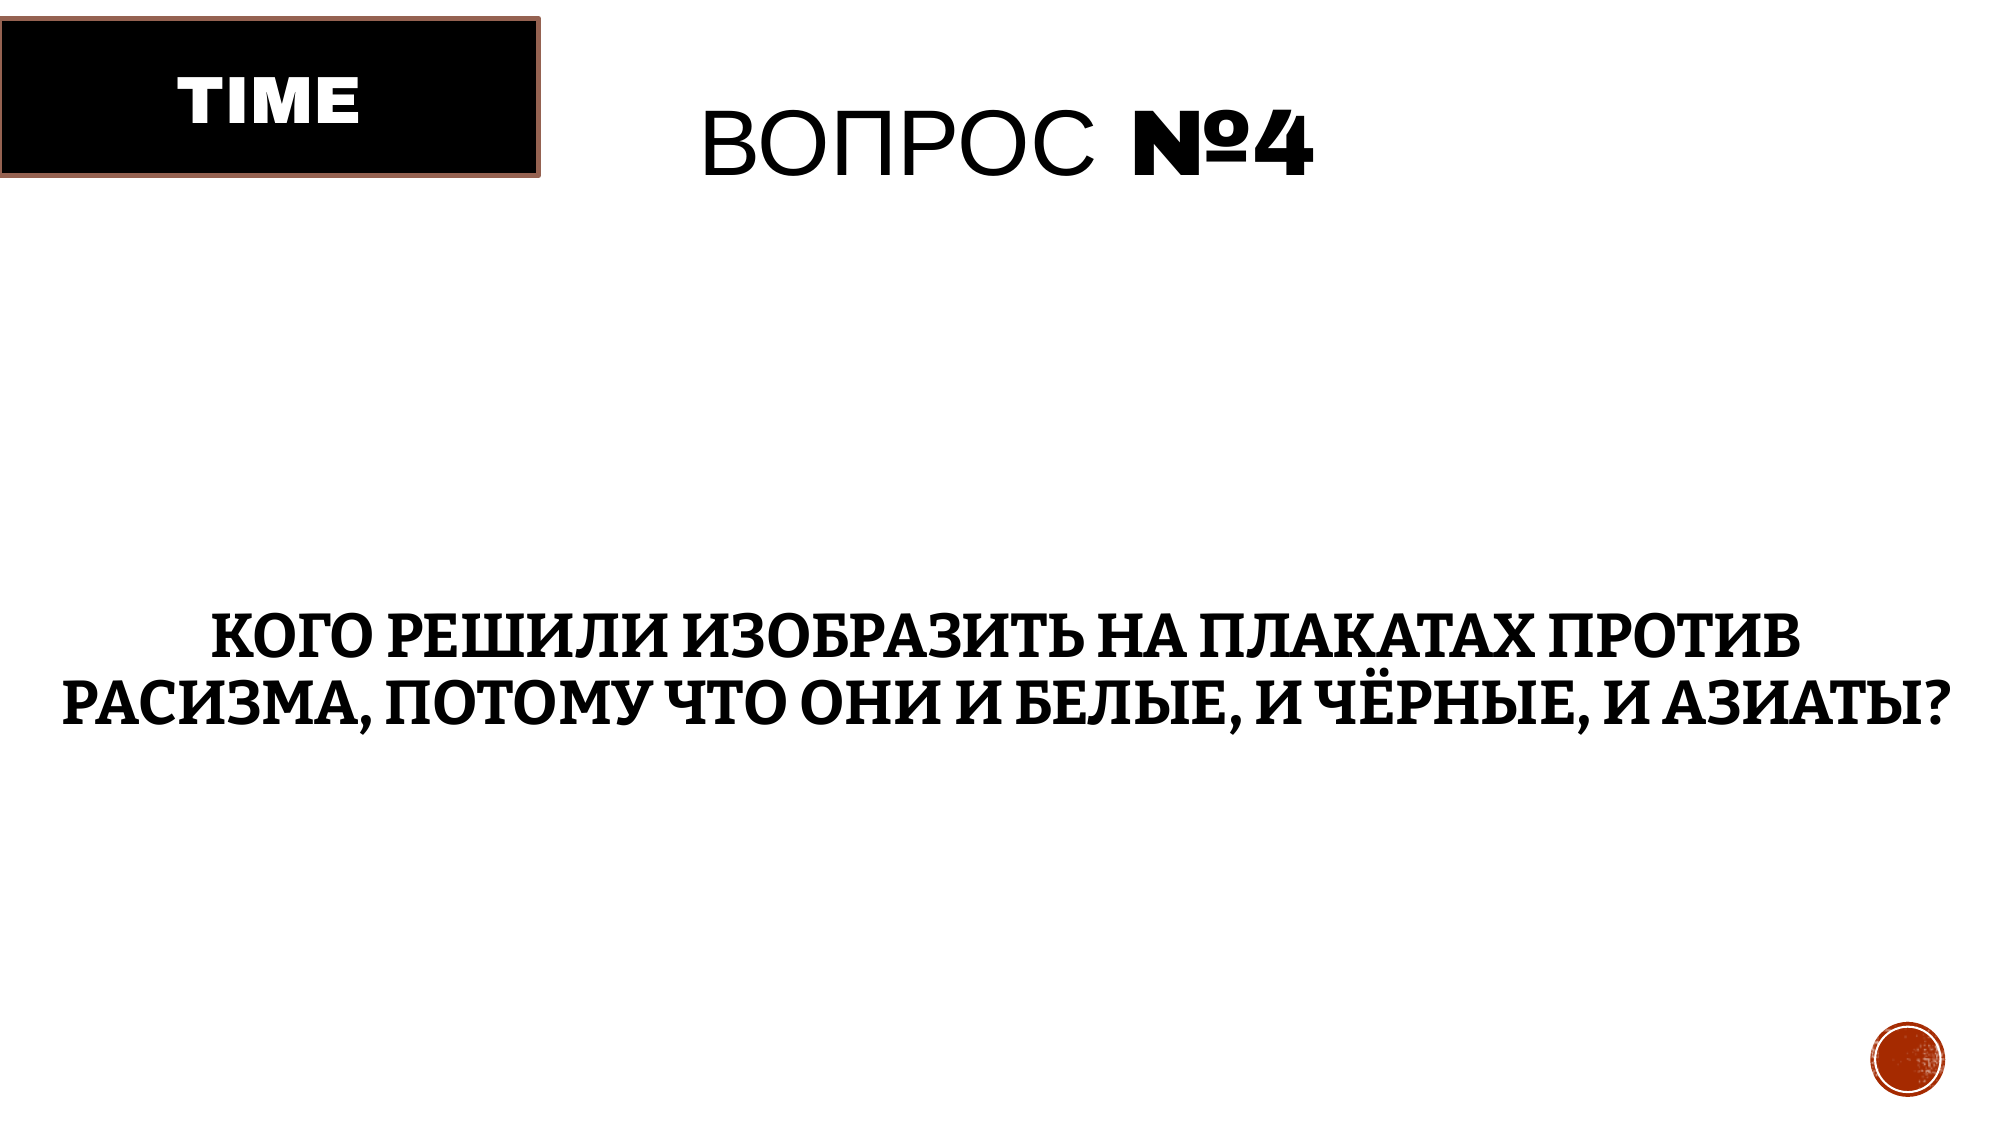

TIME

# Вопрос №4

Кого решили изобразить на плакатах против расизма, потому что они и белые, и чёрные, и азиаты?